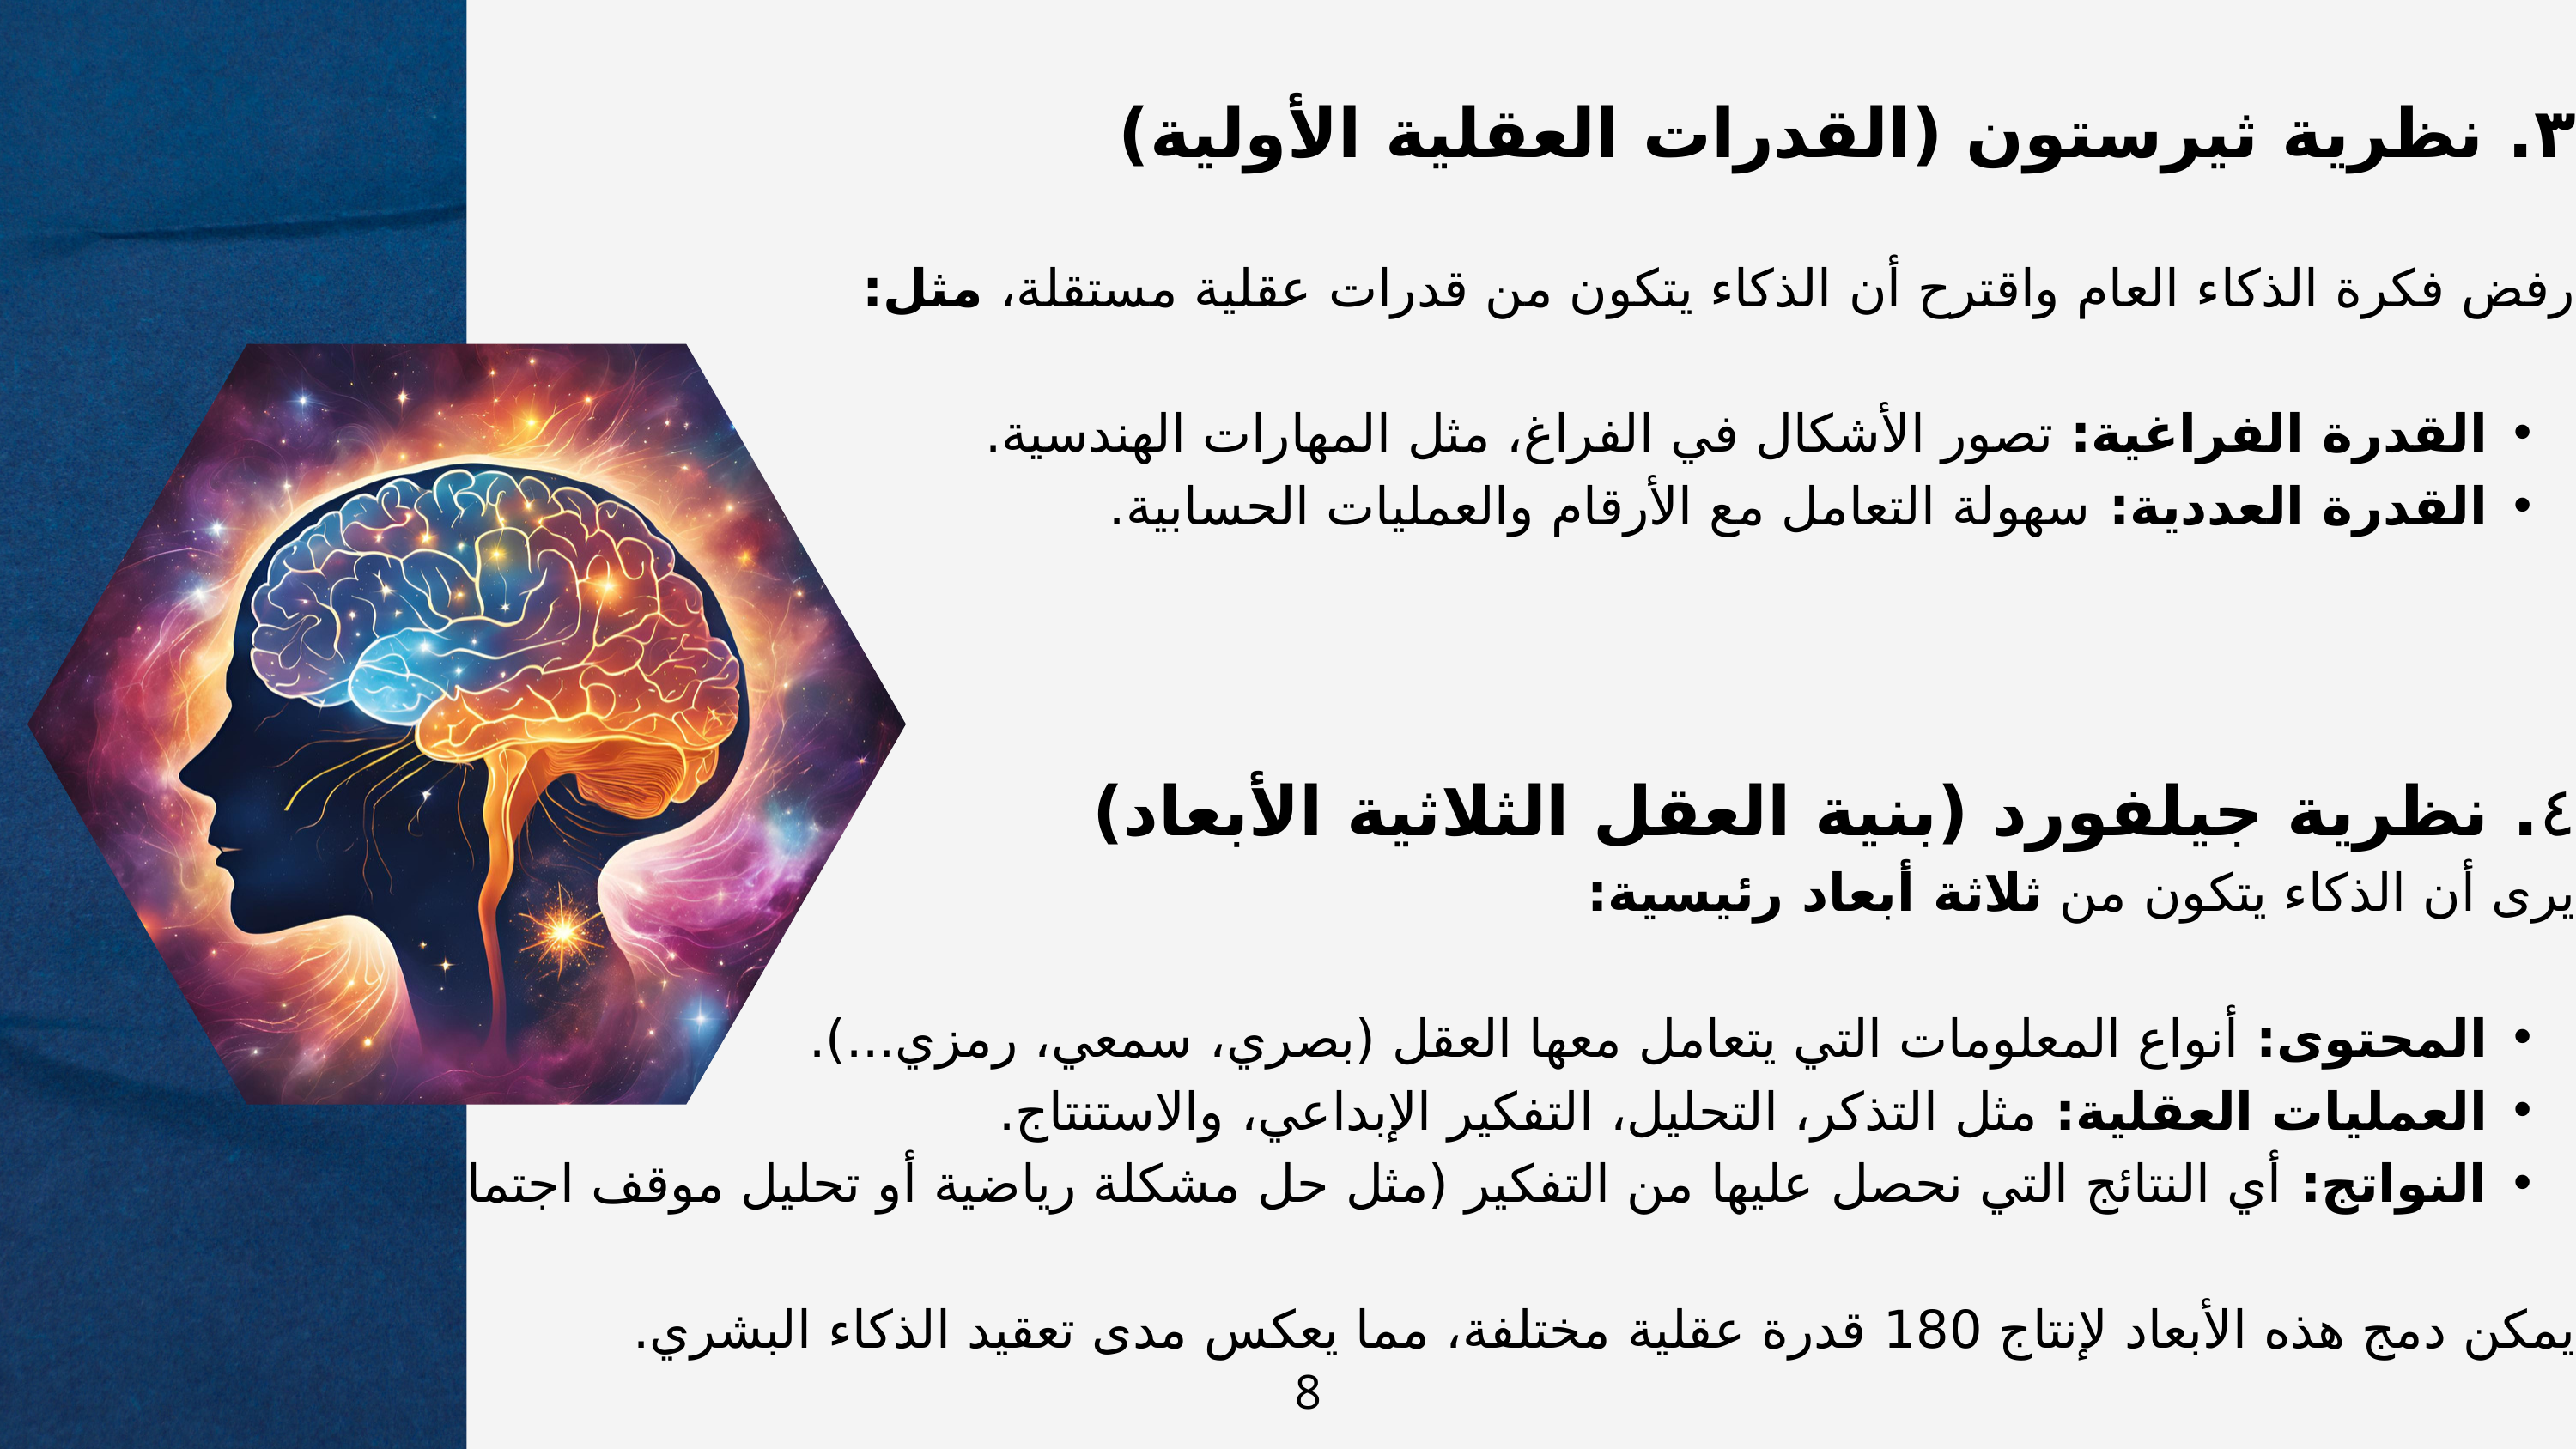

٣. نظرية ثيرستون (القدرات العقلية الأولية)

رفض فكرة الذكاء العام واقترح أن الذكاء يتكون من قدرات عقلية مستقلة، مثل:

القدرة الفراغية: تصور الأشكال في الفراغ، مثل المهارات الهندسية.
القدرة العددية: سهولة التعامل مع الأرقام والعمليات الحسابية.

٤. نظرية جيلفورد (بنية العقل الثلاثية الأبعاد)
يرى أن الذكاء يتكون من ثلاثة أبعاد رئيسية:

المحتوى: أنواع المعلومات التي يتعامل معها العقل (بصري، سمعي، رمزي...).
العمليات العقلية: مثل التذكر، التحليل، التفكير الإبداعي، والاستنتاج.
النواتج: أي النتائج التي نحصل عليها من التفكير (مثل حل مشكلة رياضية أو تحليل موقف اجتماعي).

يمكن دمج هذه الأبعاد لإنتاج 180 قدرة عقلية مختلفة، مما يعكس مدى تعقيد الذكاء البشري.

8